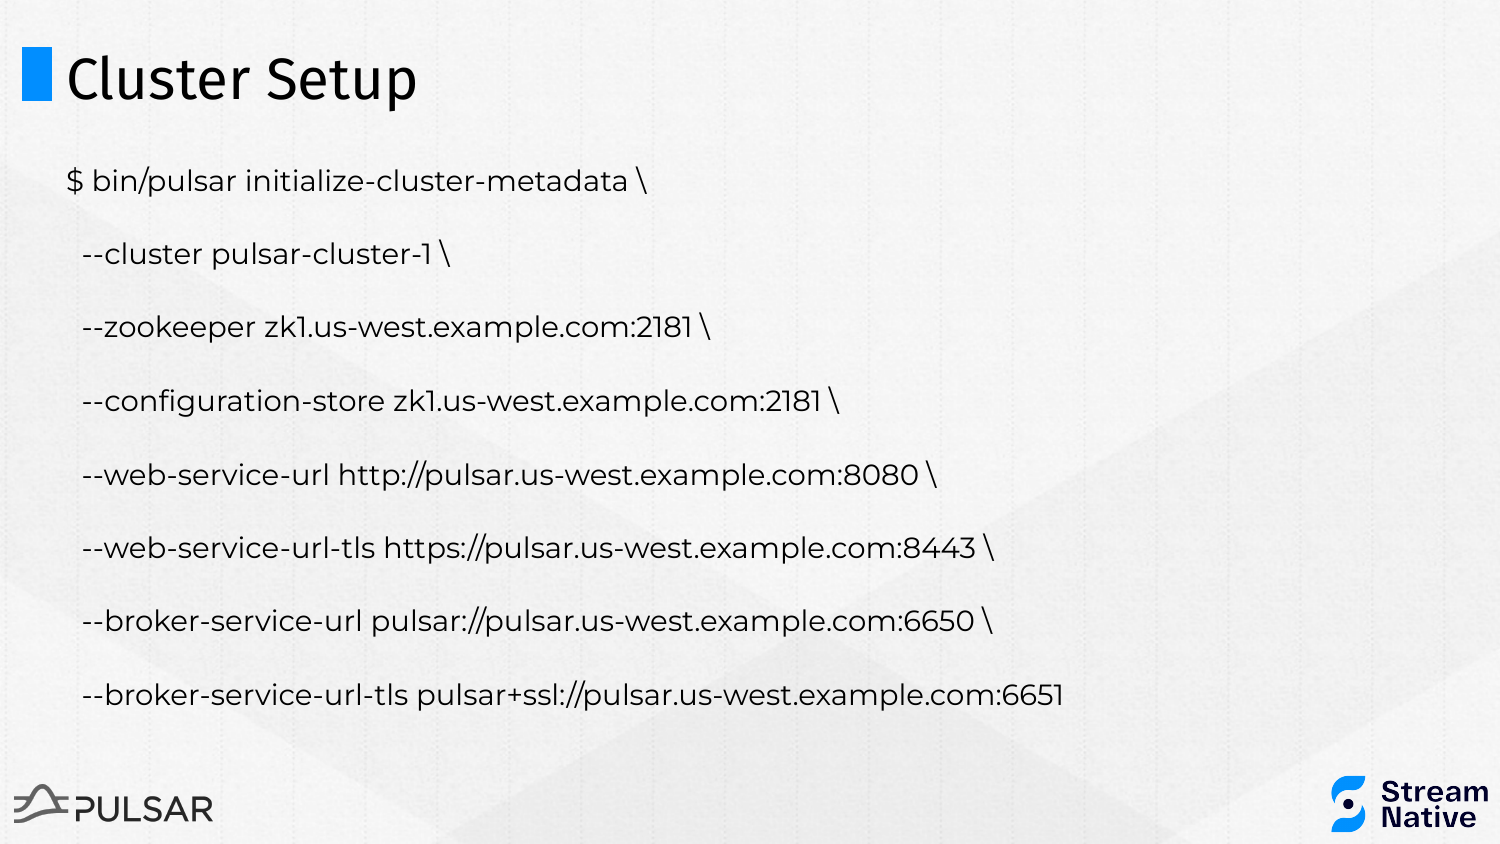

# Cluster Setup
$ bin/pulsar initialize-cluster-metadata \
  --cluster pulsar-cluster-1 \
  --zookeeper zk1.us-west.example.com:2181 \
  --configuration-store zk1.us-west.example.com:2181 \
  --web-service-url http://pulsar.us-west.example.com:8080 \
  --web-service-url-tls https://pulsar.us-west.example.com:8443 \
  --broker-service-url pulsar://pulsar.us-west.example.com:6650 \
  --broker-service-url-tls pulsar+ssl://pulsar.us-west.example.com:6651